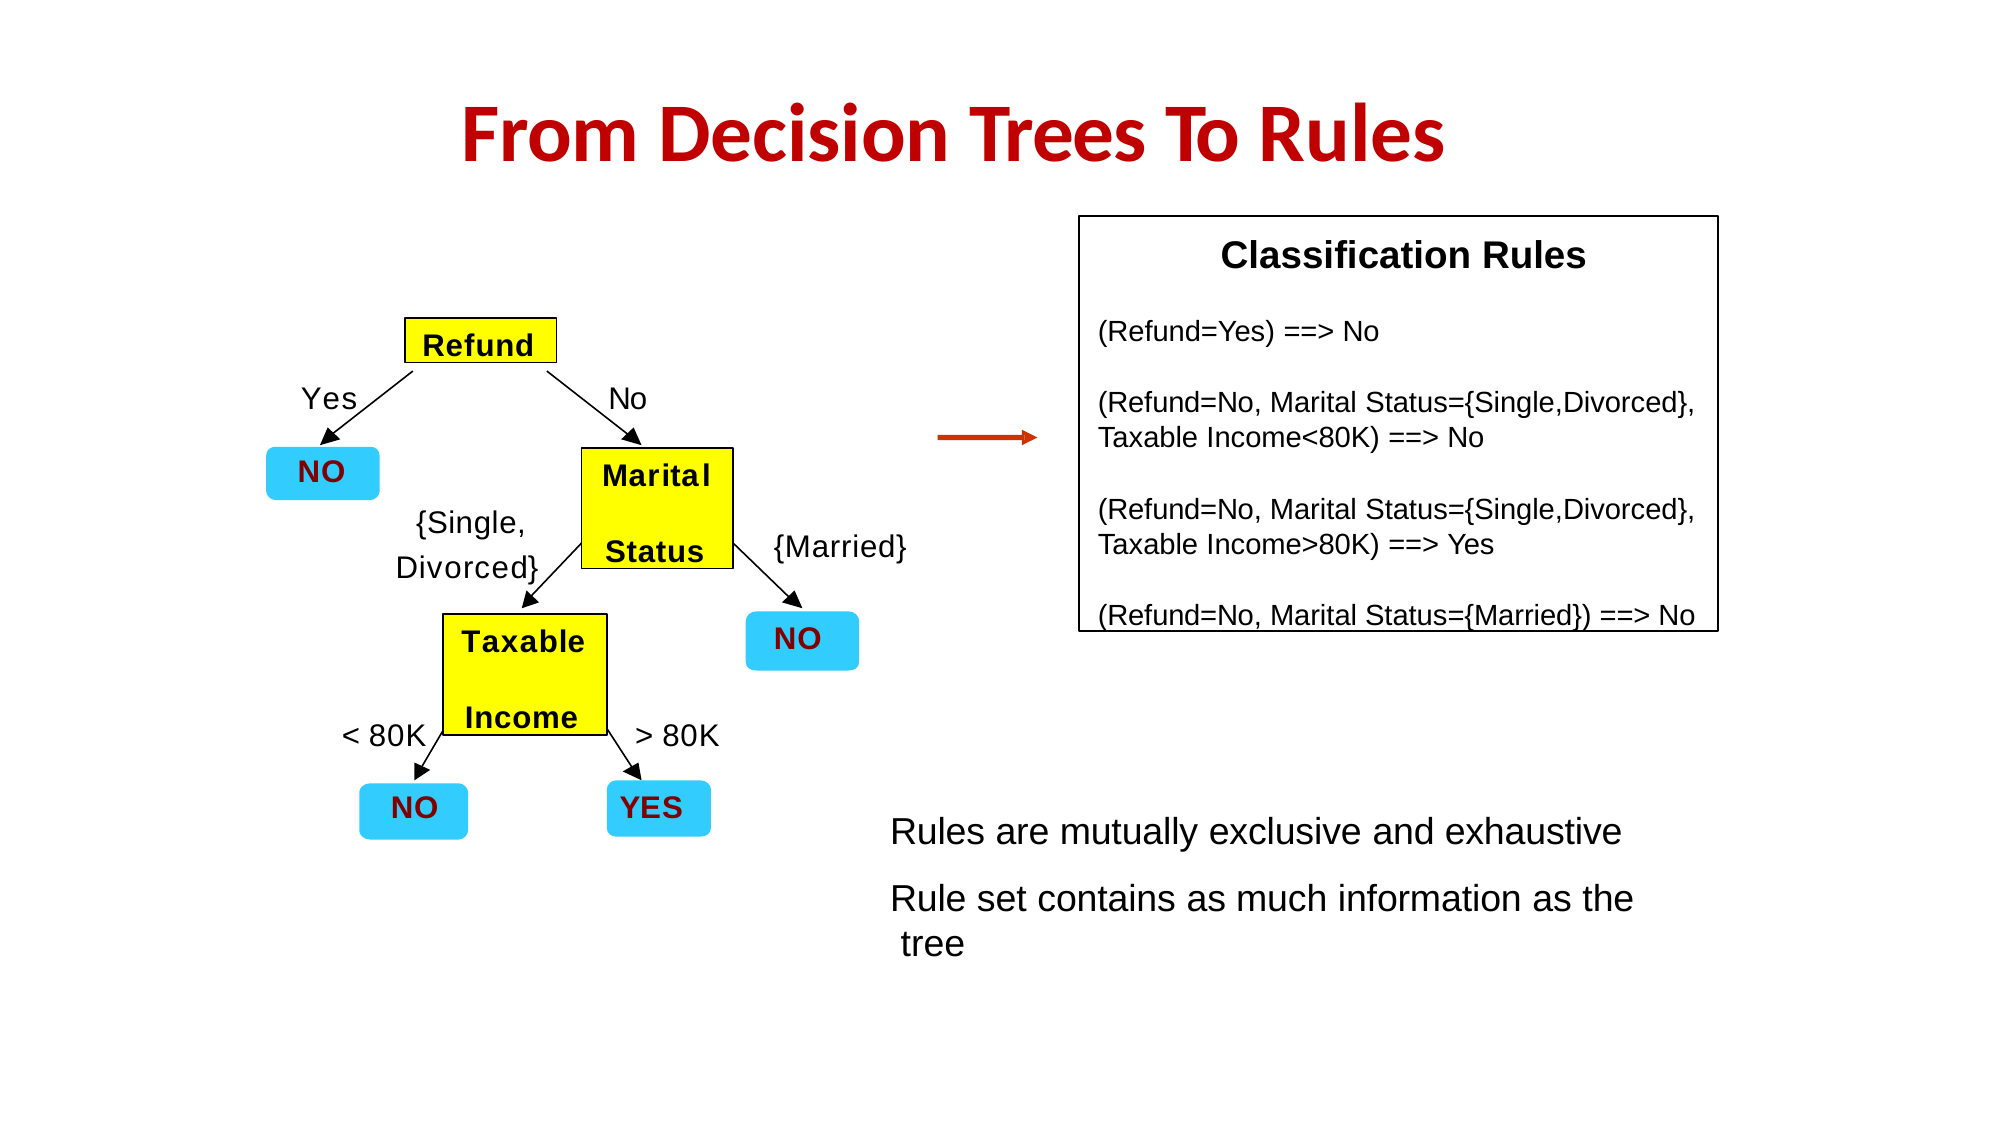

# From Decision Trees To Rules
Classification Rules
(Refund=Yes) ==> No

(Refund=No, Marital Status={Single,Divorced},
Taxable Income<80K) ==> No

(Refund=No, Marital Status={Single,Divorced},
Taxable Income>80K) ==> Yes

(Refund=No, Marital Status={Married}) ==> No
Refund

Yes
No

Marital  Status
NO
{Single,  Divorced}
{Married}

Taxable  Income
NO

< 80K
> 80K
Rules are mutually exclusive and exhaustive
Rule set contains as much information as the  tree
NO
YES